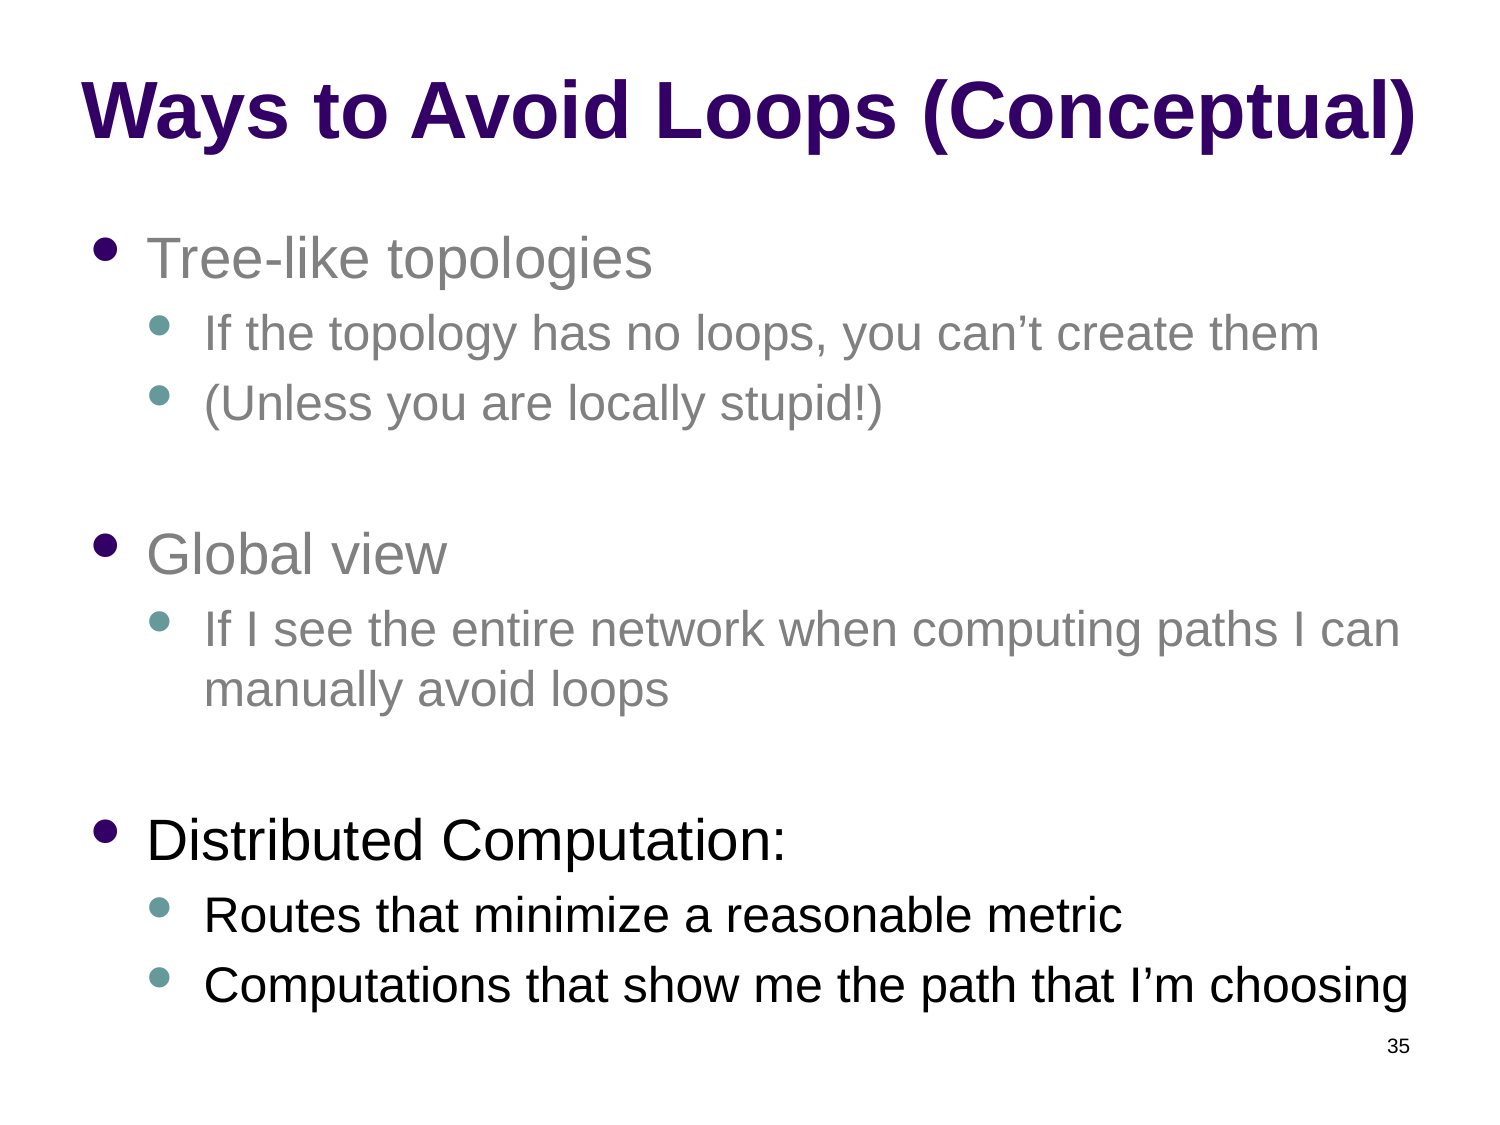

# Ways to Avoid Loops (Conceptual)
Tree-like topologies
If the topology has no loops, you can’t create them
(Unless you are locally stupid!)

Global view
If I see the entire network when computing paths I can manually avoid loops

Distributed Computation:
Routes that minimize a reasonable metric
Computations that show me the path that I’m choosing

35